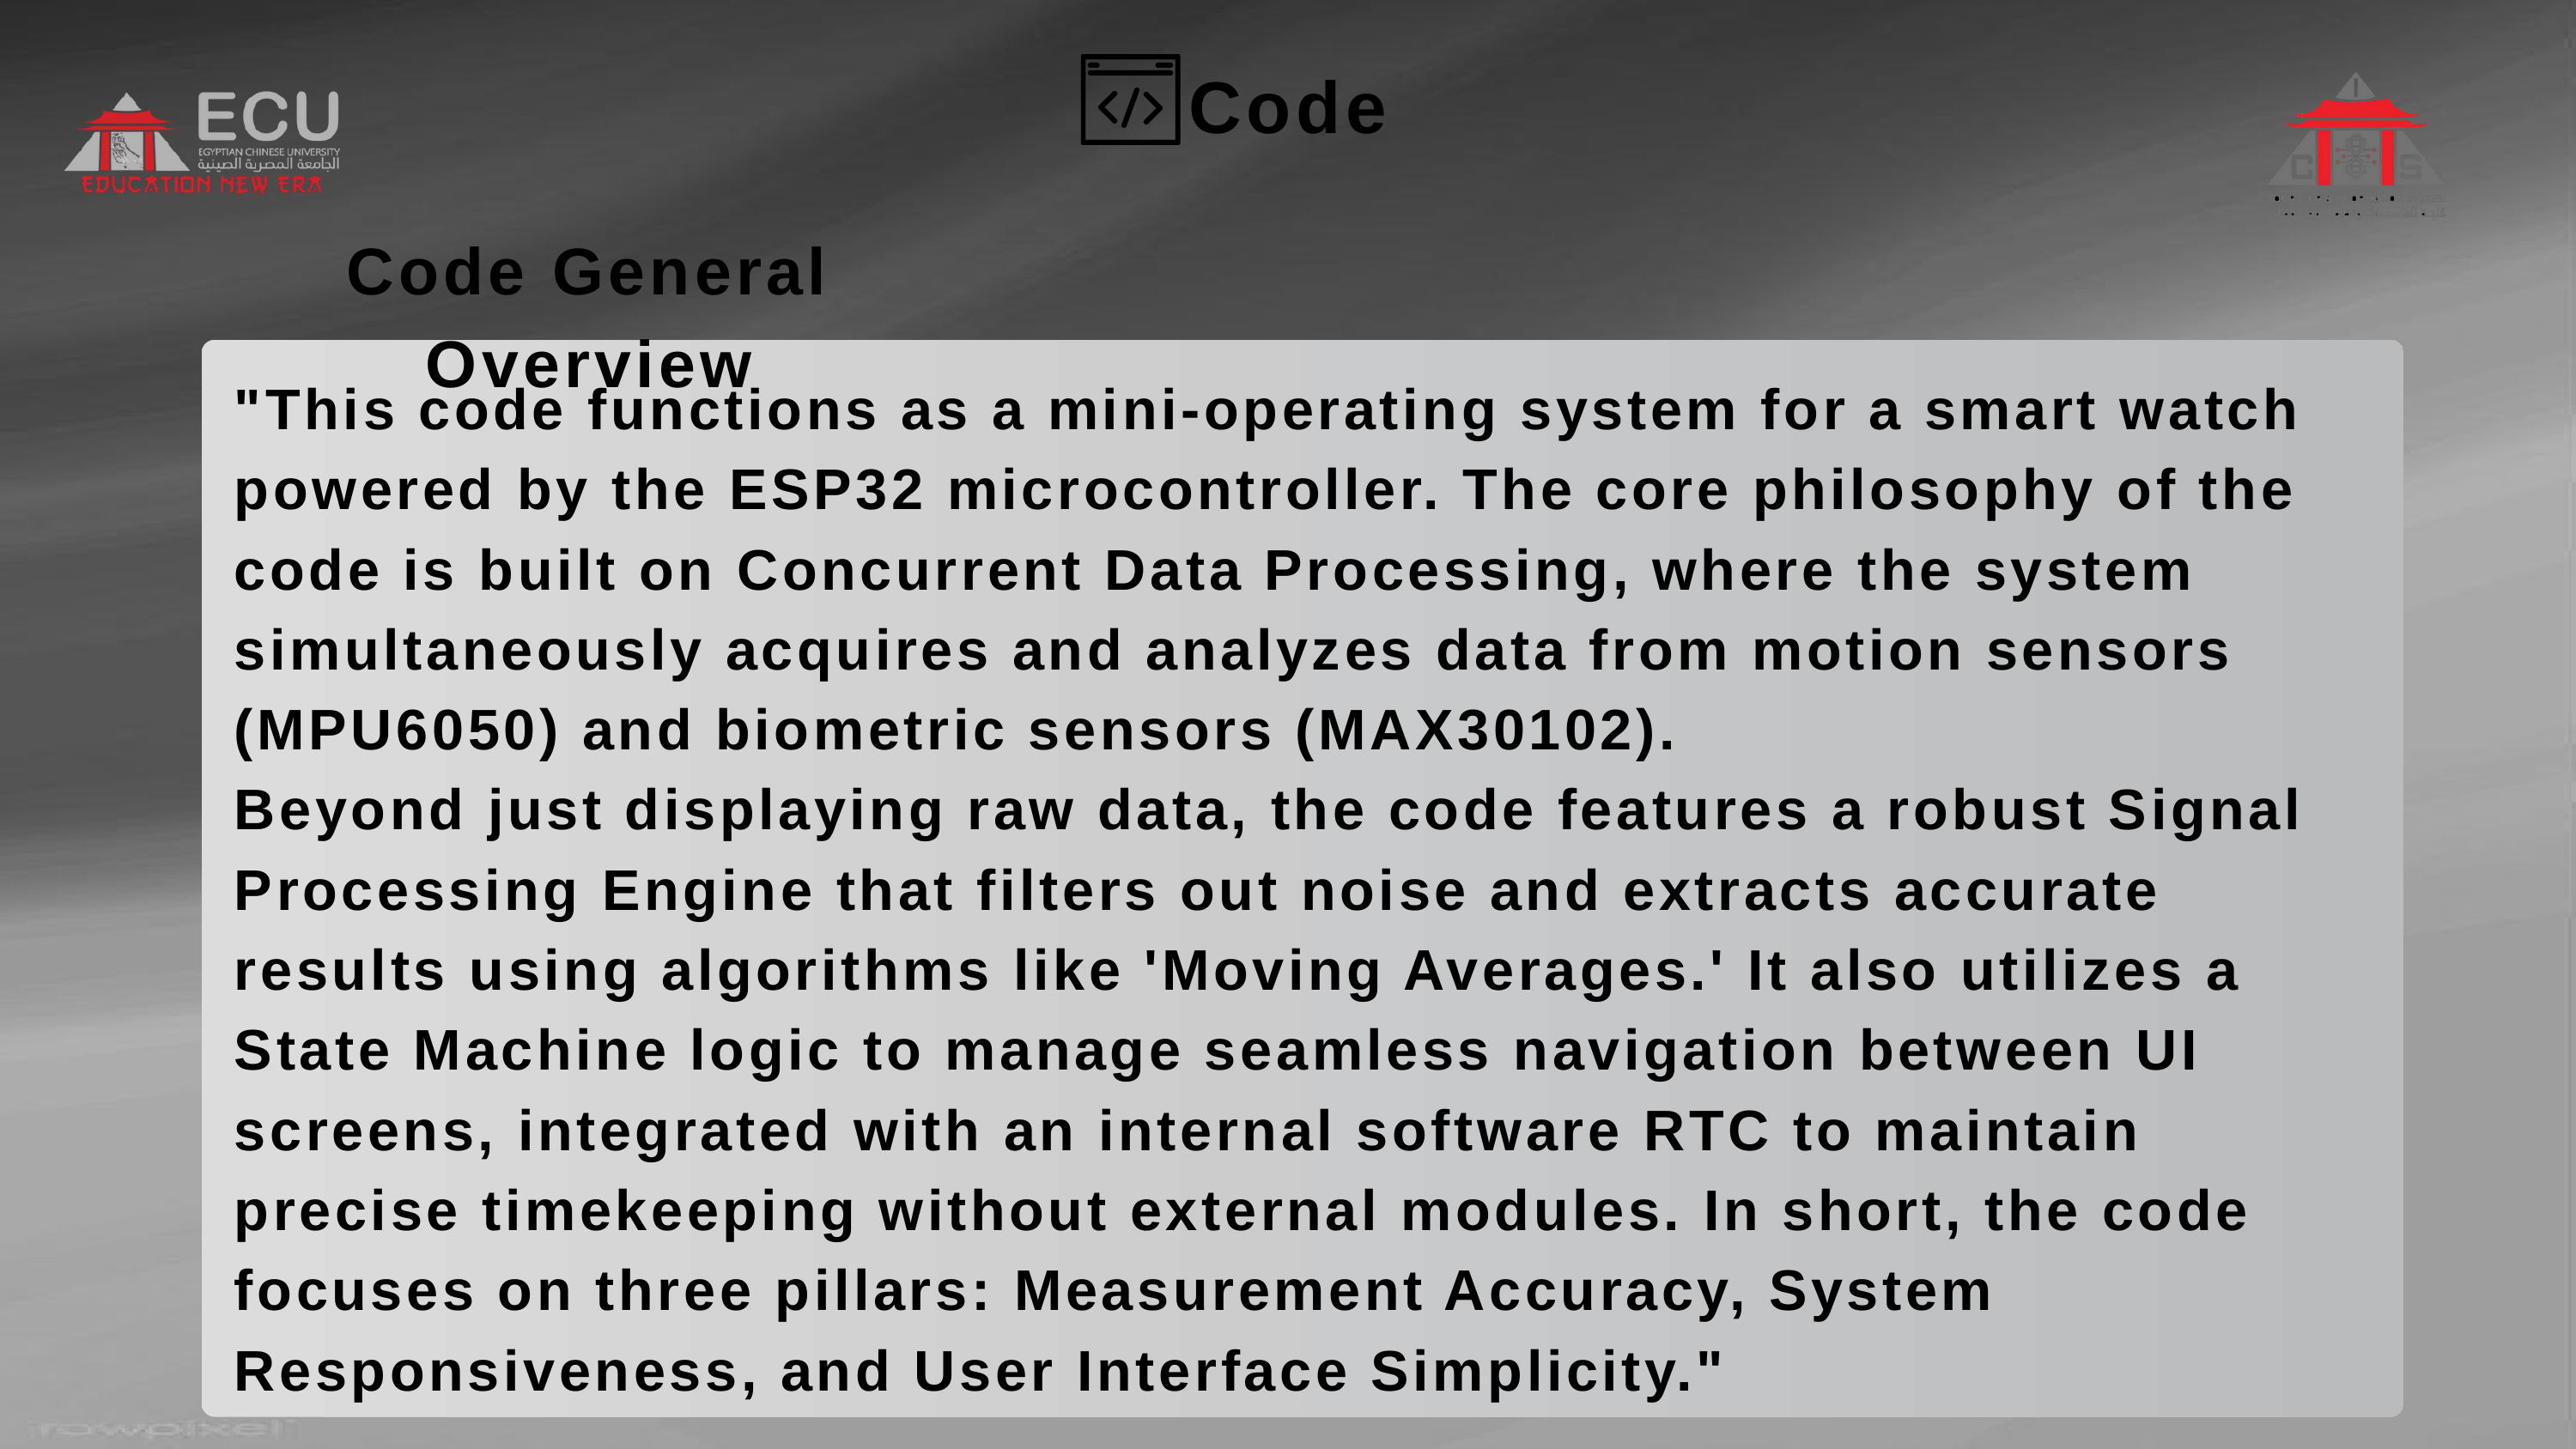

Code

Code General Overview

"This code functions as a mini-operating system for a smart watch powered by the ESP32 microcontroller. The core philosophy of the code is built on Concurrent Data Processing, where the system simultaneously acquires and analyzes data from motion sensors (MPU6050) and biometric sensors (MAX30102).
Beyond just displaying raw data, the code features a robust Signal Processing Engine that filters out noise and extracts accurate results using algorithms like 'Moving Averages.' It also utilizes a State Machine logic to manage seamless navigation between UI screens, integrated with an internal software RTC to maintain precise timekeeping without external modules. In short, the code focuses on three pillars: Measurement Accuracy, System Responsiveness, and User Interface Simplicity."